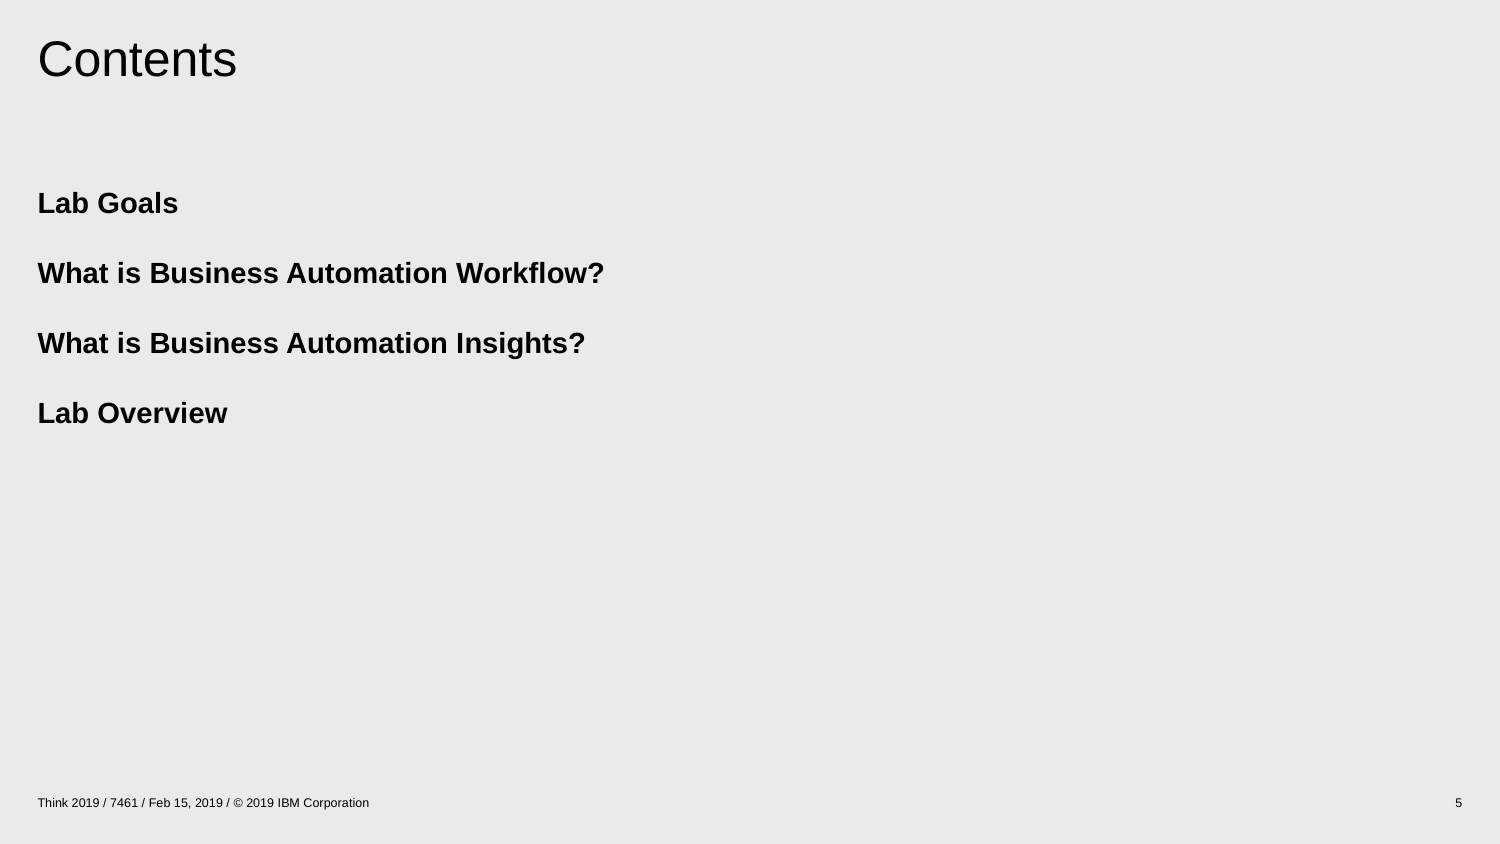

# Contents
Lab Goals

What is Business Automation Workflow?

What is Business Automation Insights?

Lab Overview
Think 2019 / 7461 / Feb 15, 2019 / © 2019 IBM Corporation
5